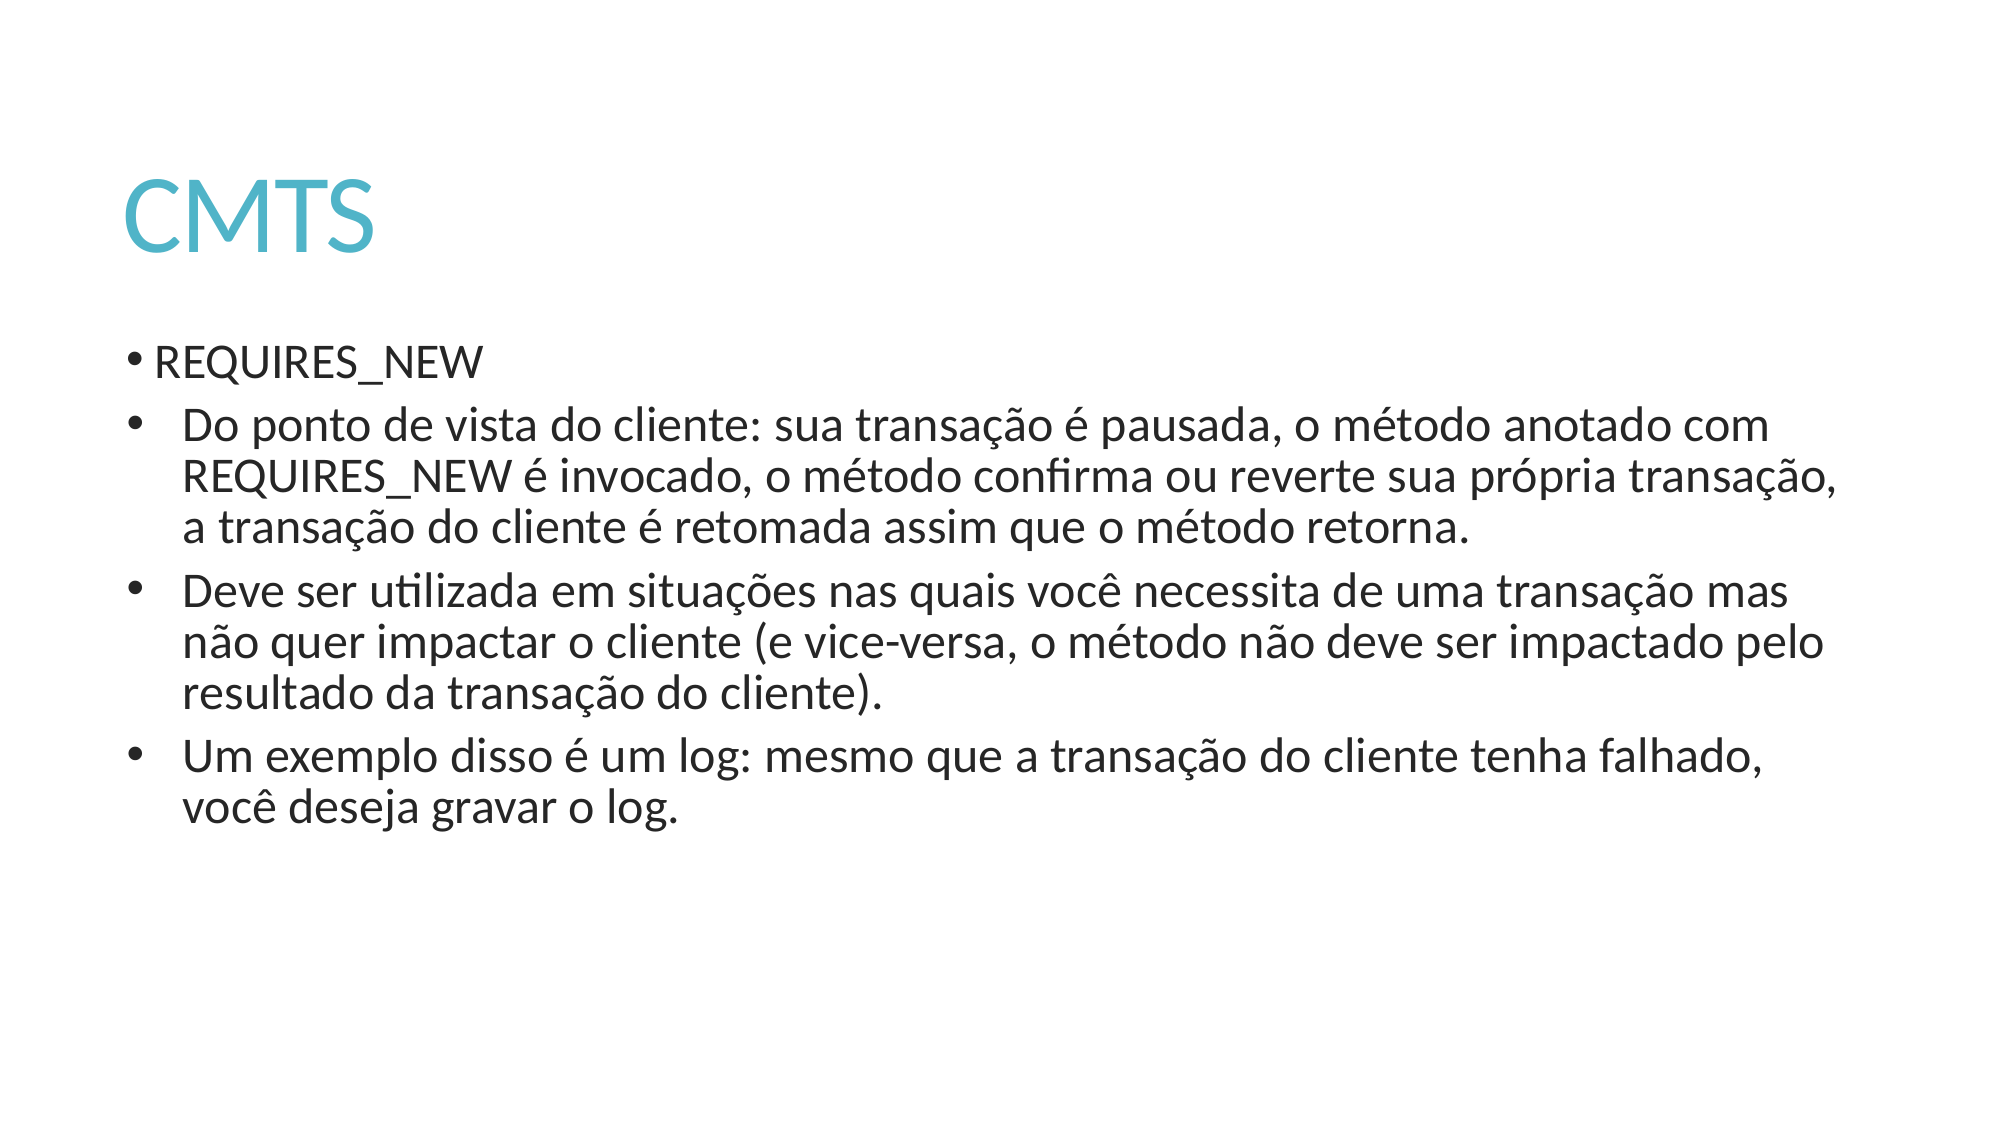

# CMTS
 REQUIRES_NEW
Do ponto de vista do cliente: sua transação é pausada, o método anotado com REQUIRES_NEW é invocado, o método confirma ou reverte sua própria transação, a transação do cliente é retomada assim que o método retorna.
Deve ser utilizada em situações nas quais você necessita de uma transação mas não quer impactar o cliente (e vice-versa, o método não deve ser impactado pelo resultado da transação do cliente).
Um exemplo disso é um log: mesmo que a transação do cliente tenha falhado, você deseja gravar o log.